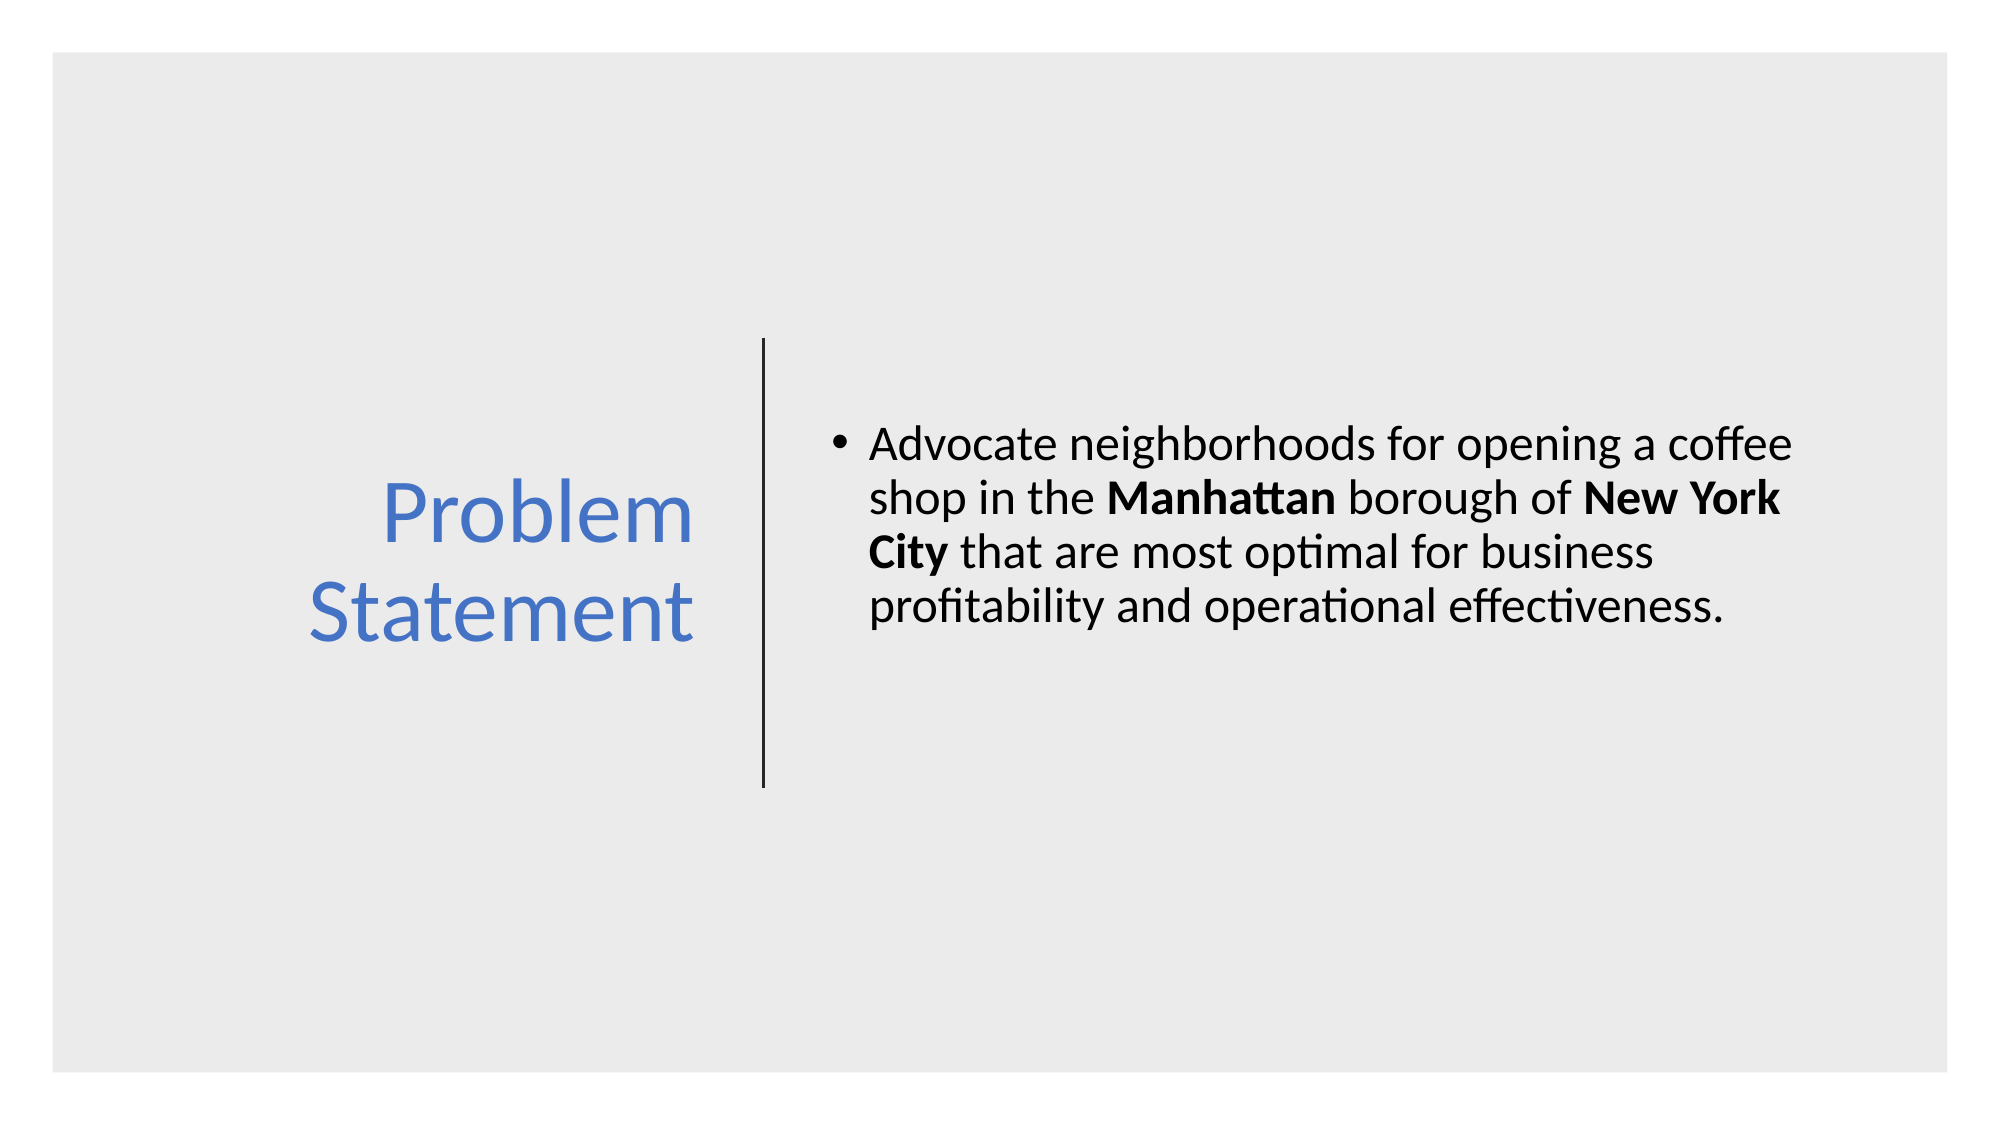

# Problem Statement
Advocate neighborhoods for opening a coffee shop in the Manhattan borough of New York City that are most optimal for business profitability and operational effectiveness.